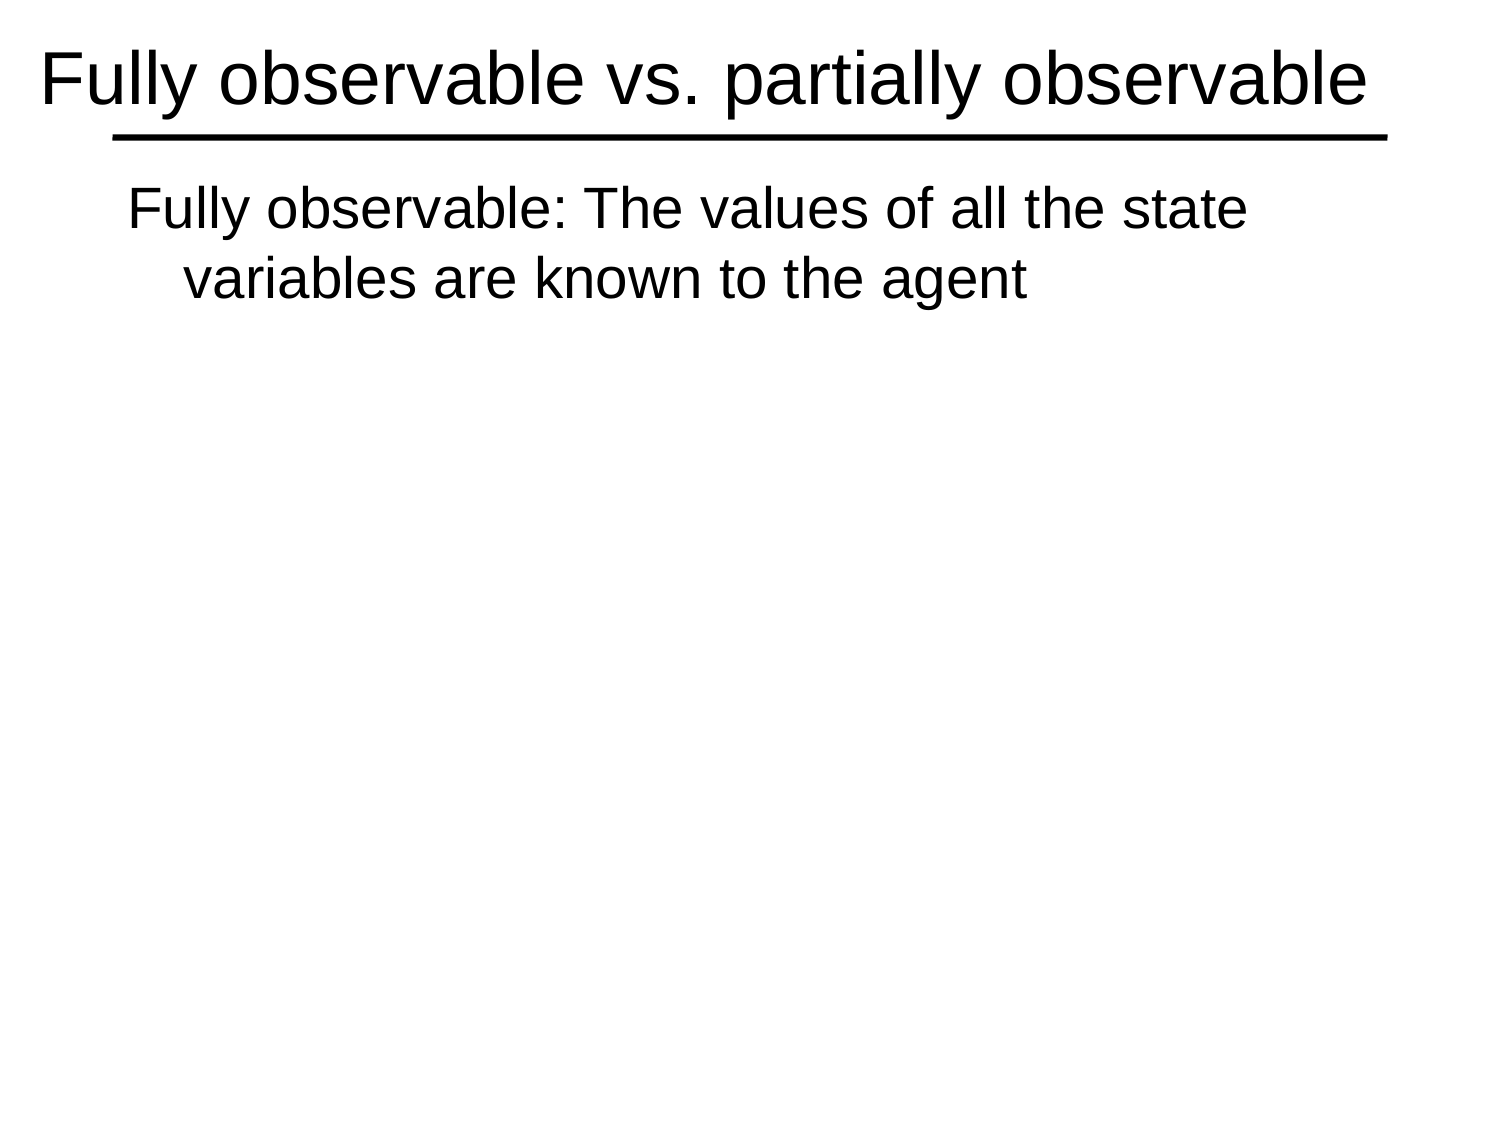

# Fully observable vs. partially observable
Fully observable: The values of all the state variables are known to the agent